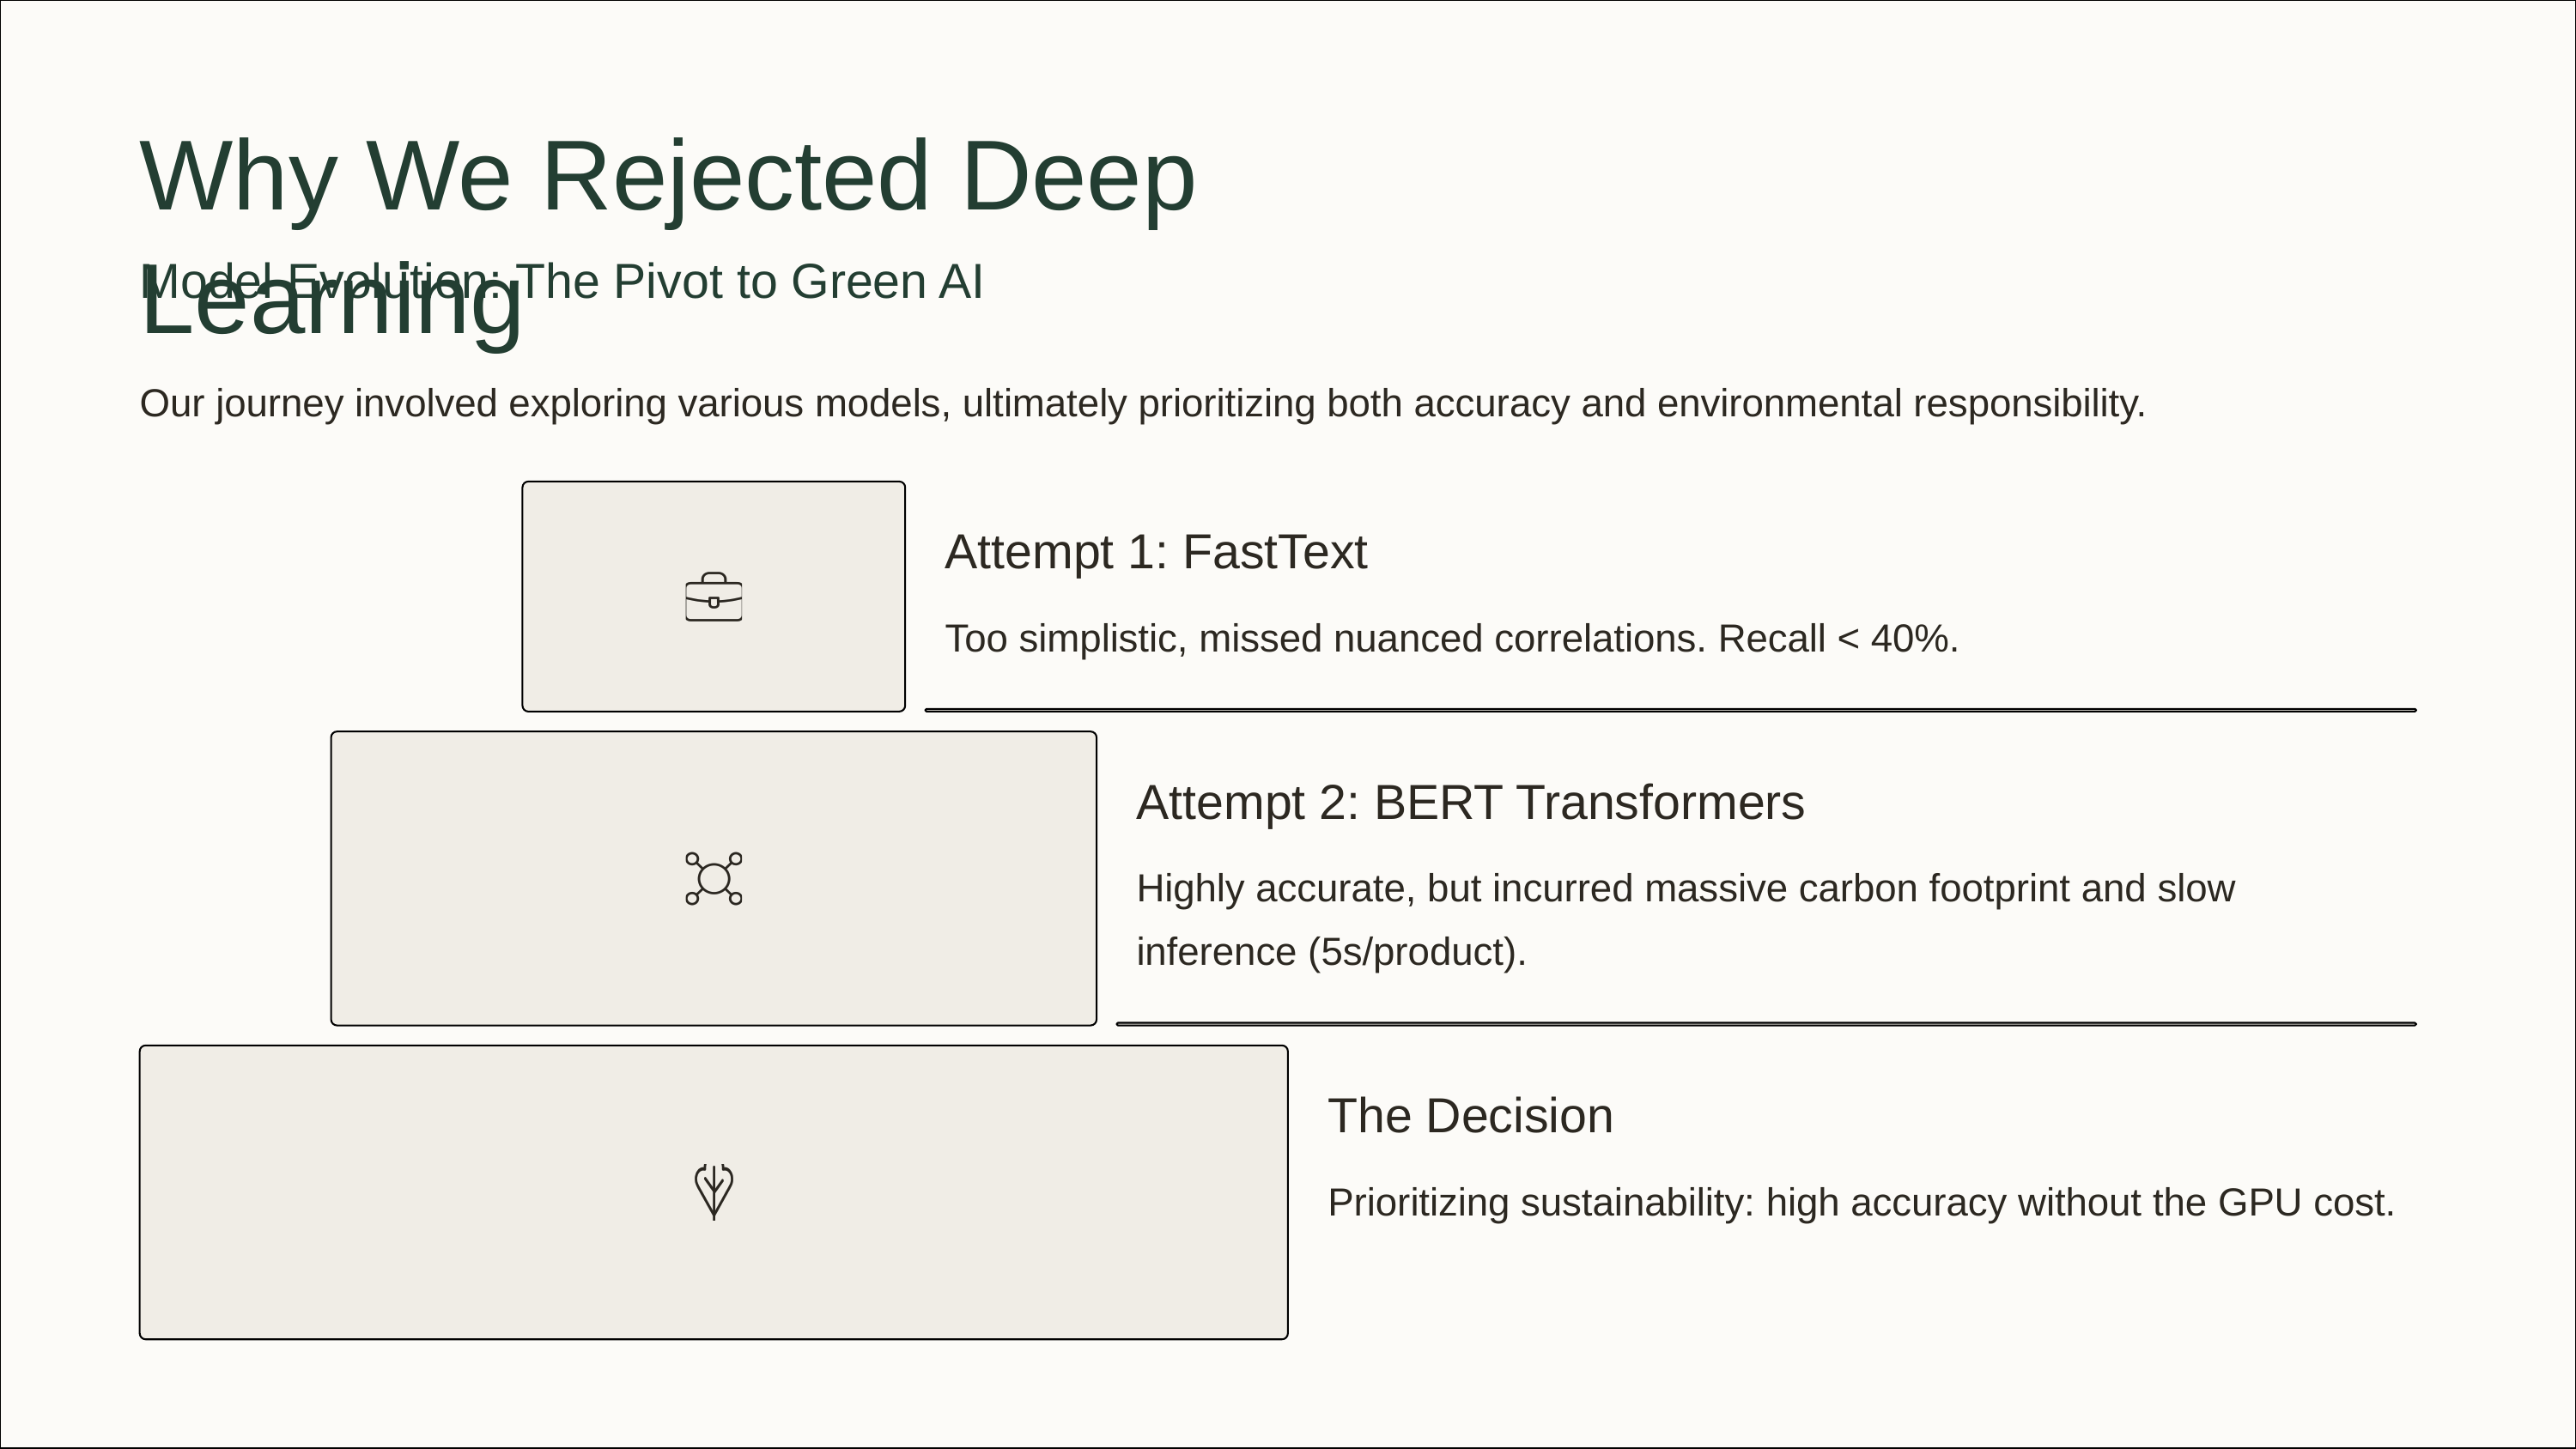

Why We Rejected Deep Learning
Model Evolution: The Pivot to Green AI
Our journey involved exploring various models, ultimately prioritizing both accuracy and environmental responsibility.

Attempt 1: FastText

Too simplistic, missed nuanced correlations. Recall < 40%.

Attempt 2: BERT Transformers
Highly accurate, but incurred massive carbon footprint and slow inference (5s/product).

The Decision
Prioritizing sustainability: high accuracy without the GPU cost.